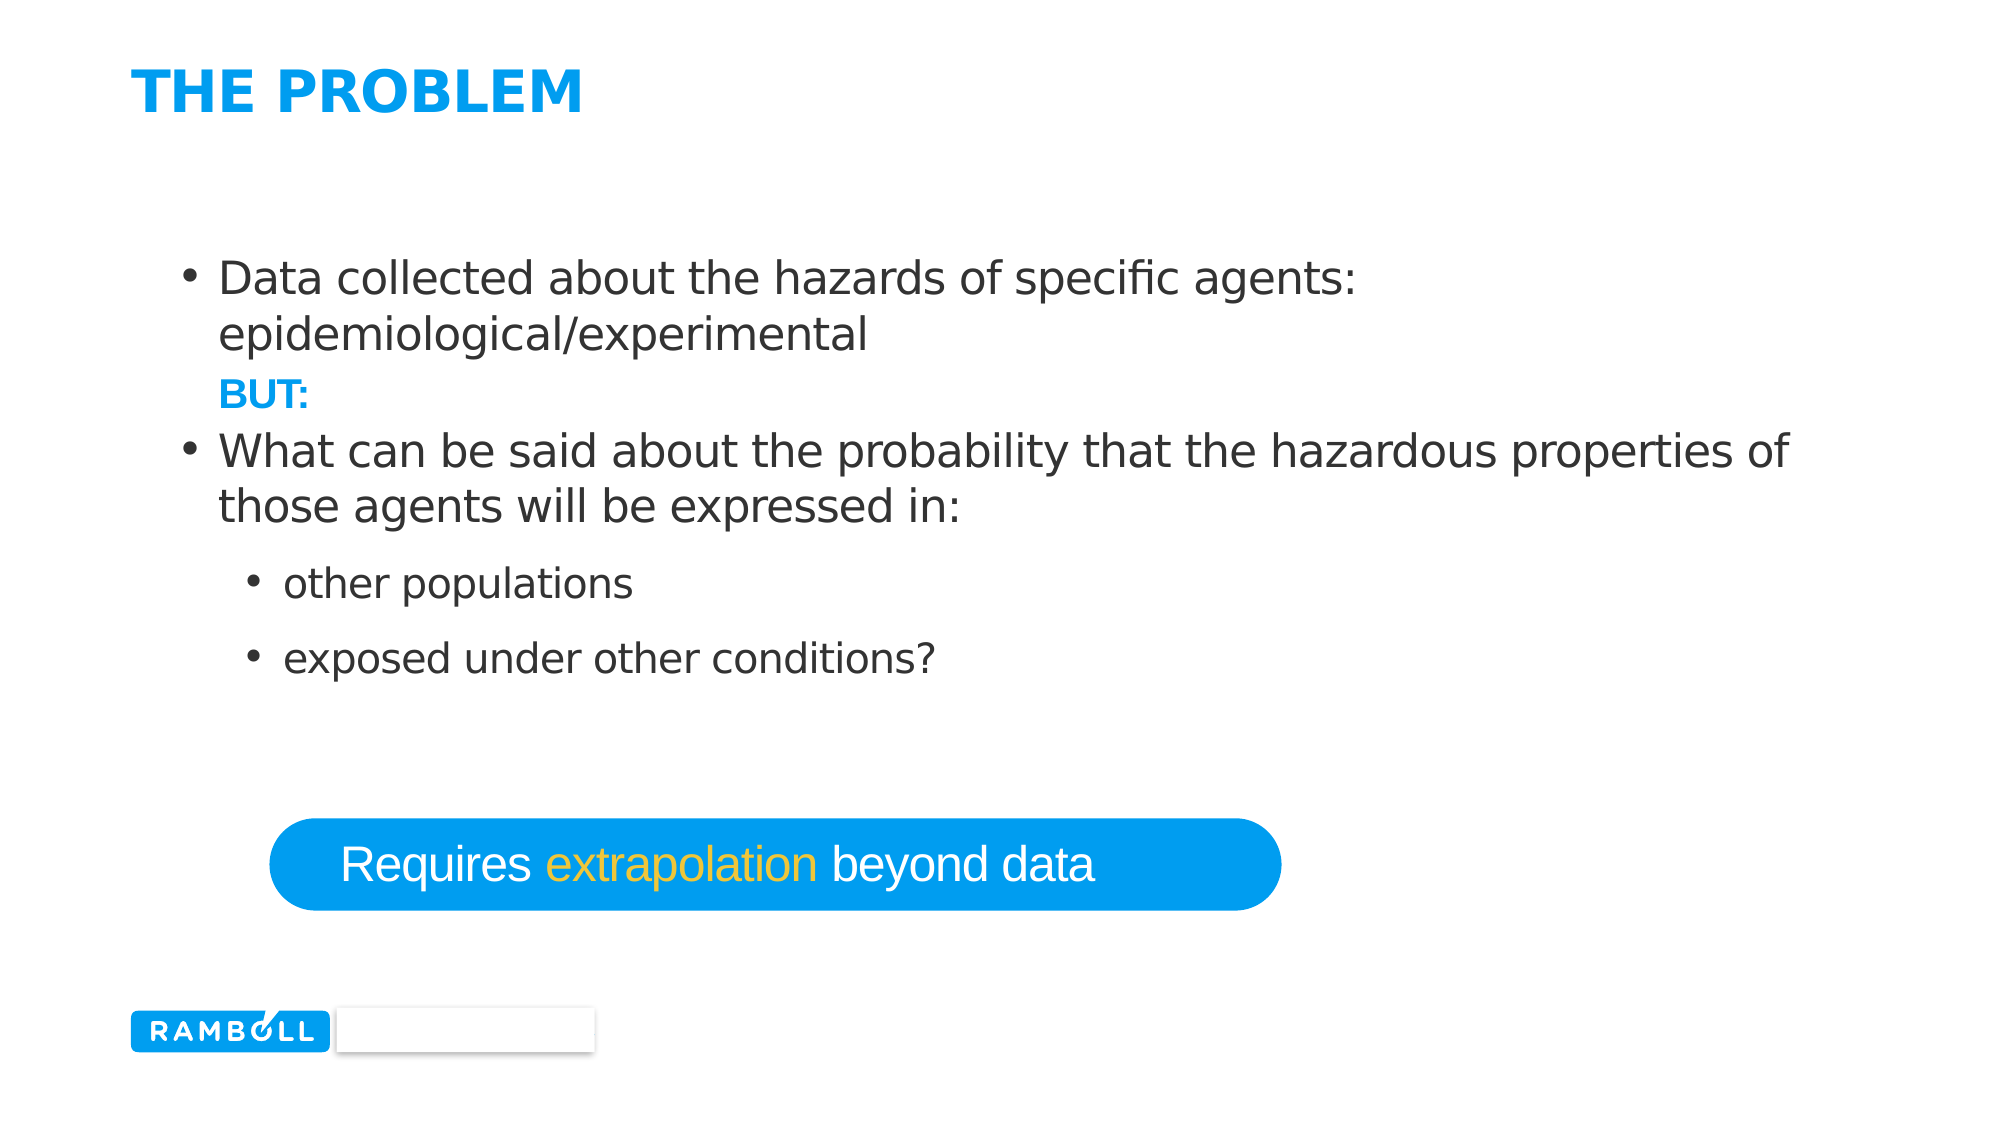

# The Problem
Data collected about the hazards of specific agents: epidemiological/experimental
What can be said about the probability that the hazardous properties of those agents will be expressed in:
other populations
exposed under other conditions?

BUT:

Requires extrapolation beyond data